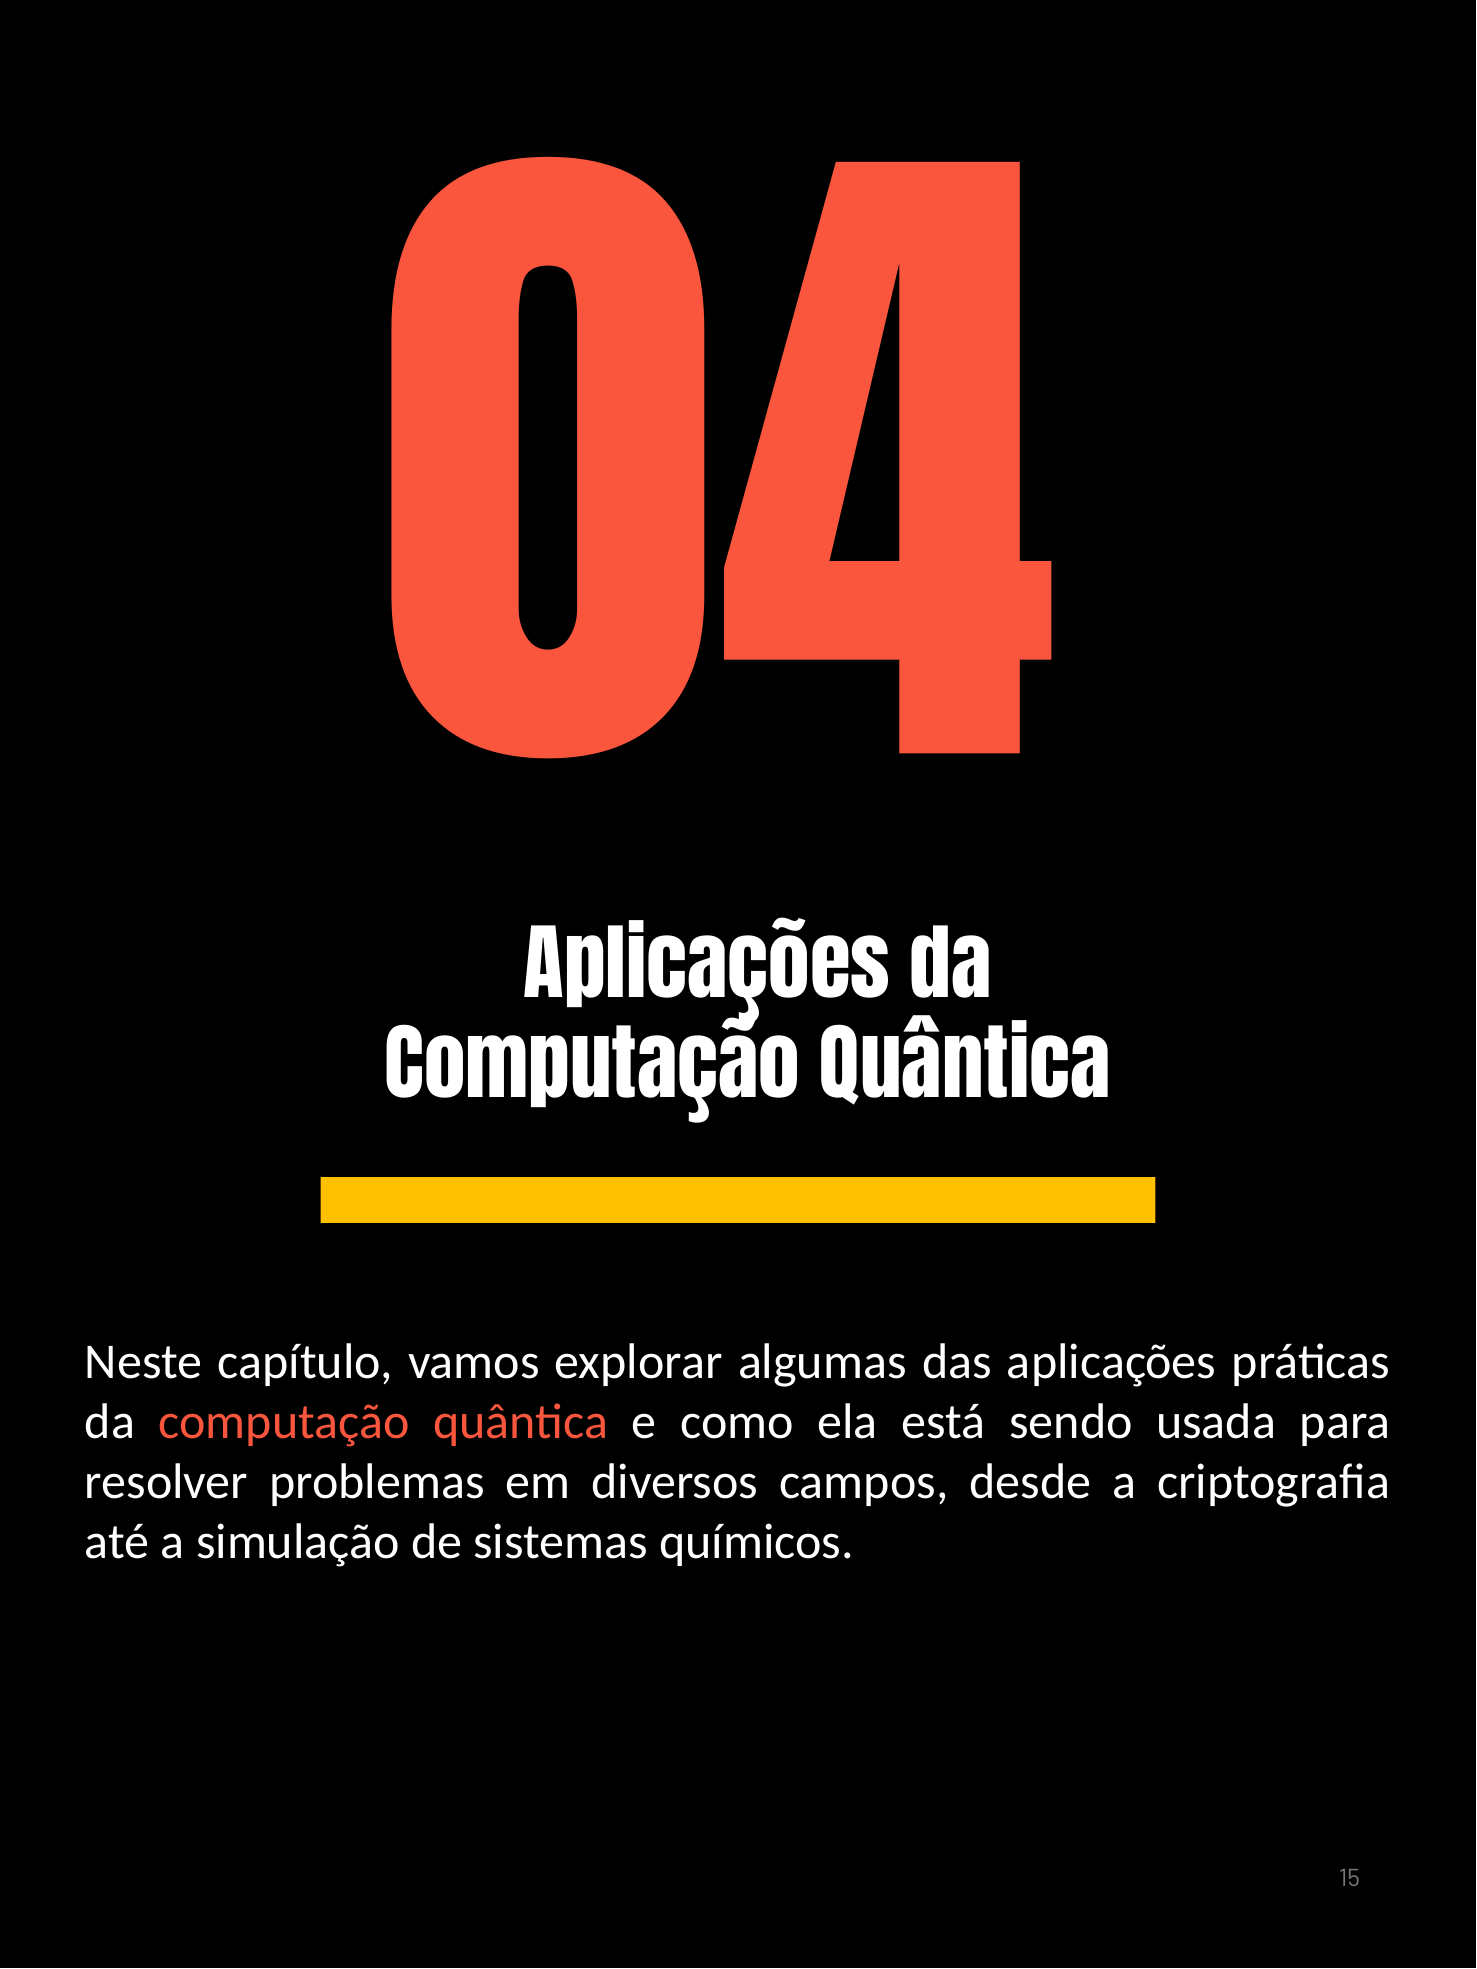

04
 Aplicações da Computação Quântica

Neste capítulo, vamos explorar algumas das aplicações práticas da computação quântica e como ela está sendo usada para resolver problemas em diversos campos, desde a criptografia até a simulação de sistemas químicos.
15